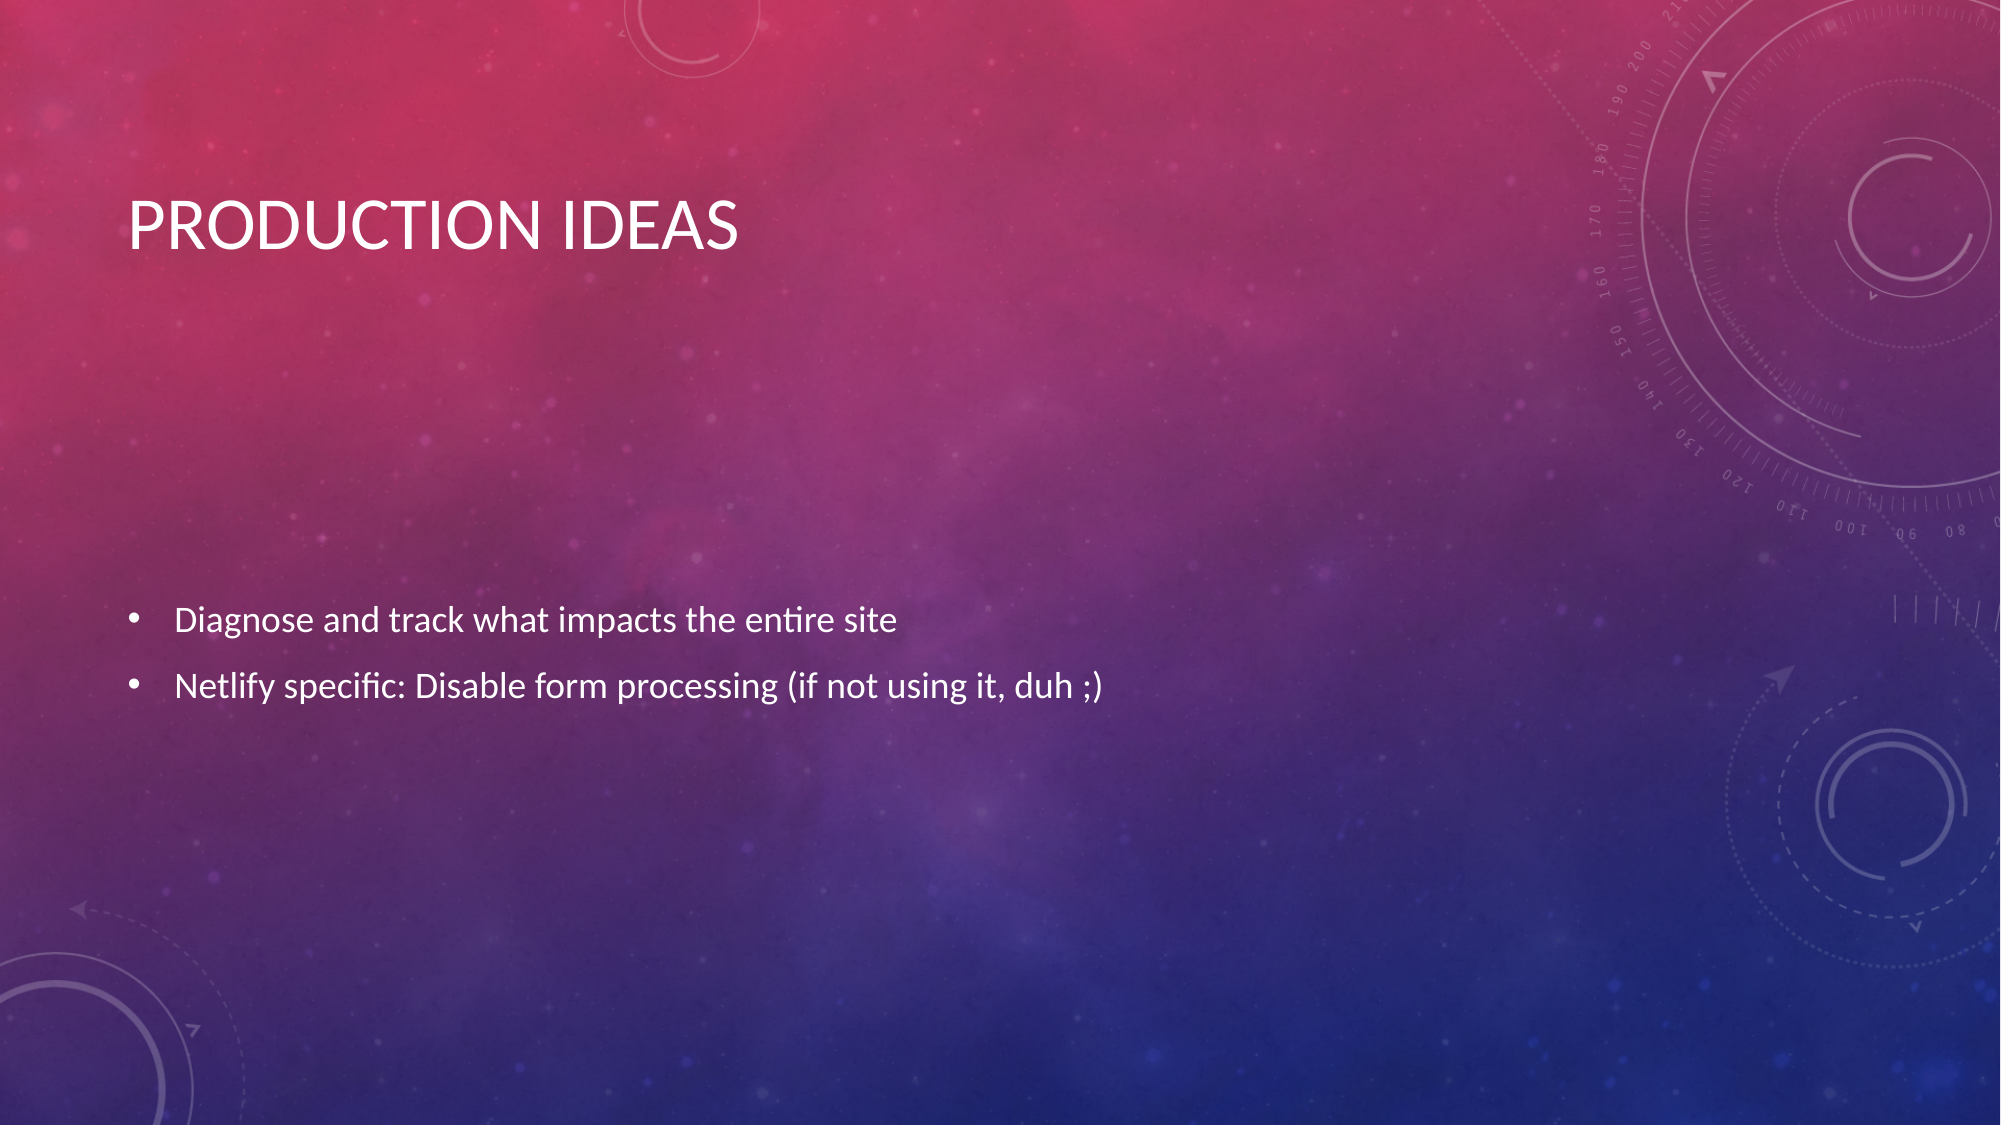

# Production Ideas
Diagnose and track what impacts the entire site
Netlify specific: Disable form processing (if not using it, duh ;)